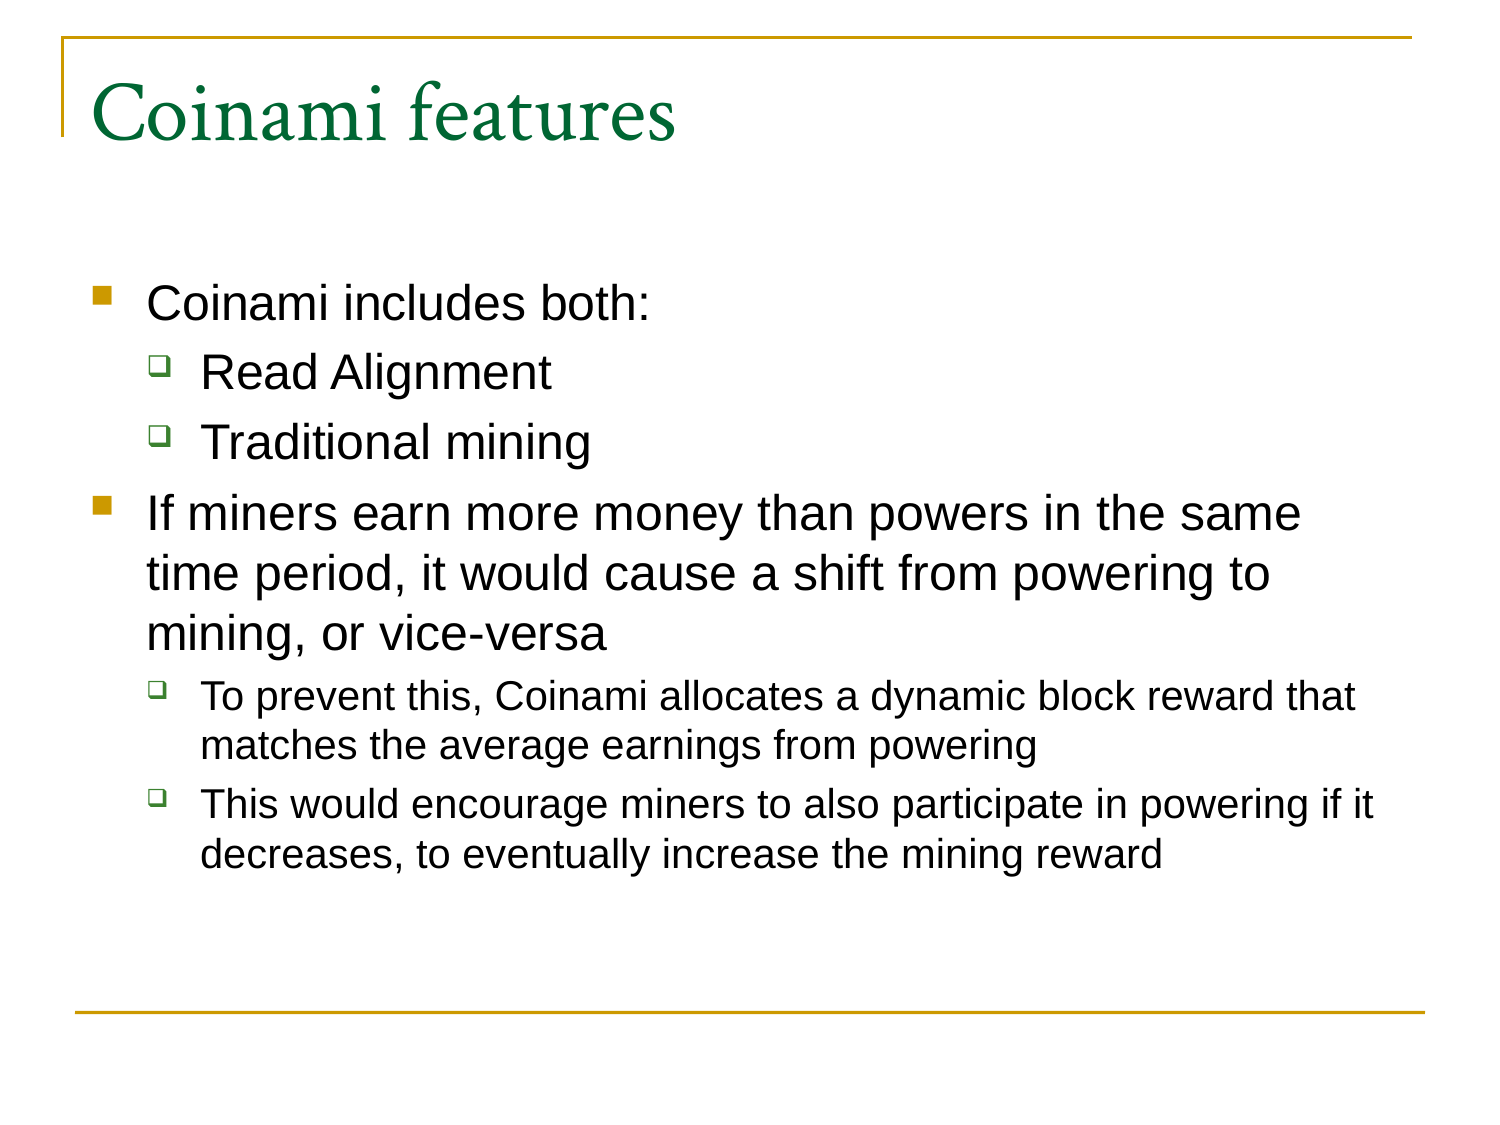

# Coinami features
Coinami includes both:
Read Alignment
Traditional mining
If miners earn more money than powers in the same time period, it would cause a shift from powering to mining, or vice-versa
To prevent this, Coinami allocates a dynamic block reward that matches the average earnings from powering
This would encourage miners to also participate in powering if it decreases, to eventually increase the mining reward